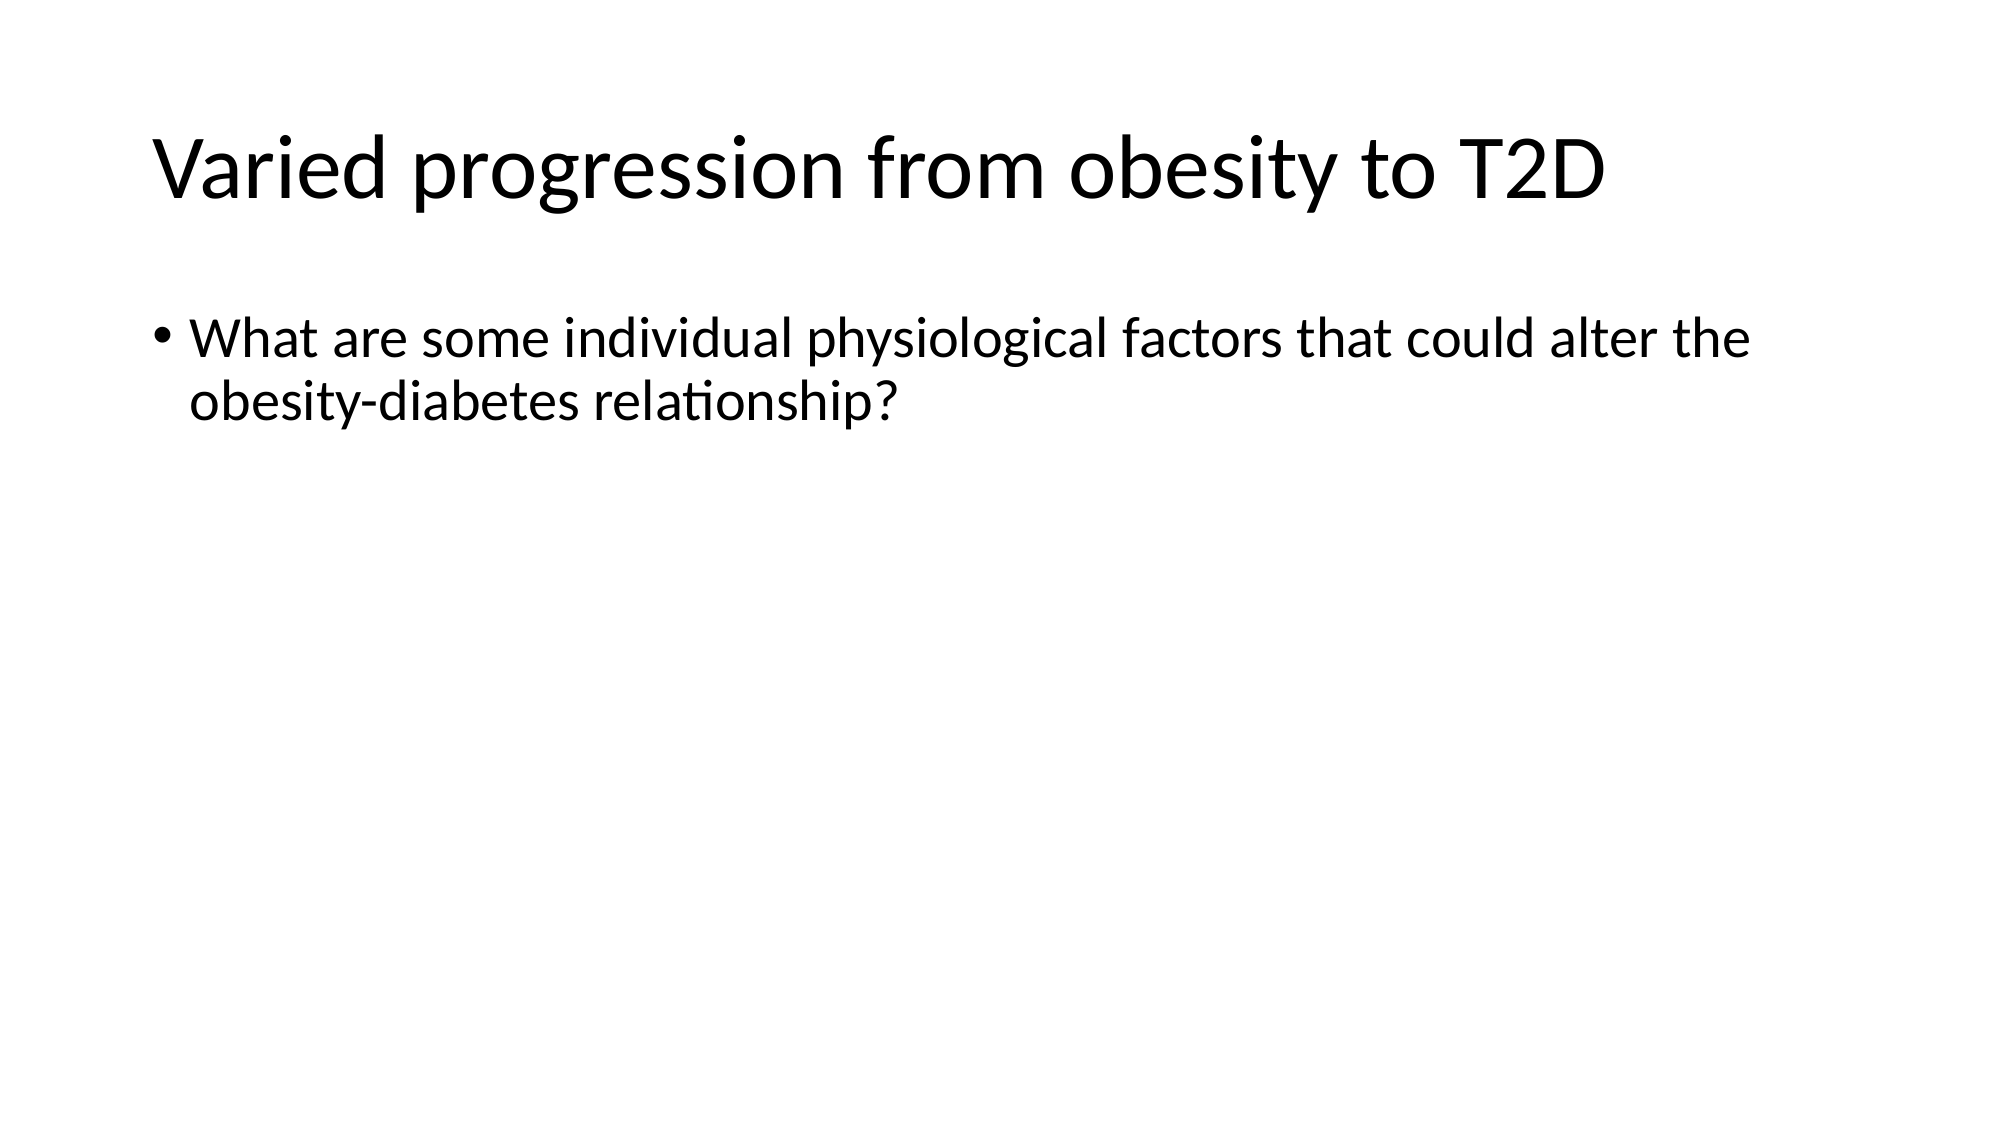

# Varied progression from obesity to T2D
What are some individual physiological factors that could alter the obesity-diabetes relationship?
Could convert glucose to fat less efficiently
How much fat they can store before developing peripheral insulin resistance
Beta cells could keep increasing insulin production for longer